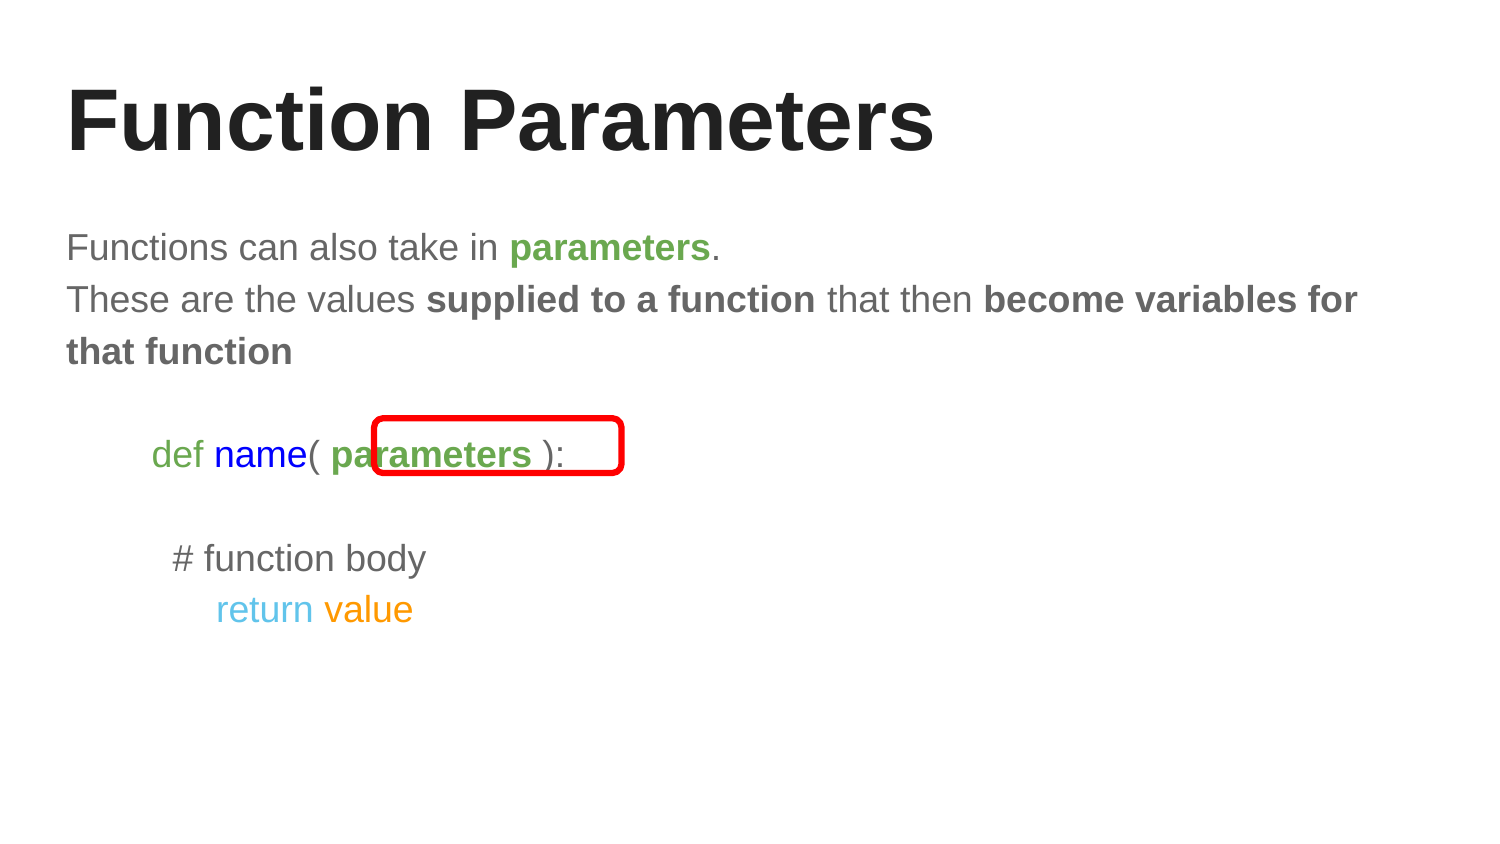

# Function Parameters
Functions can also take in parameters.
These are the values supplied to a function that then become variables for that function

 def name( parameters ):

   # function body
return value